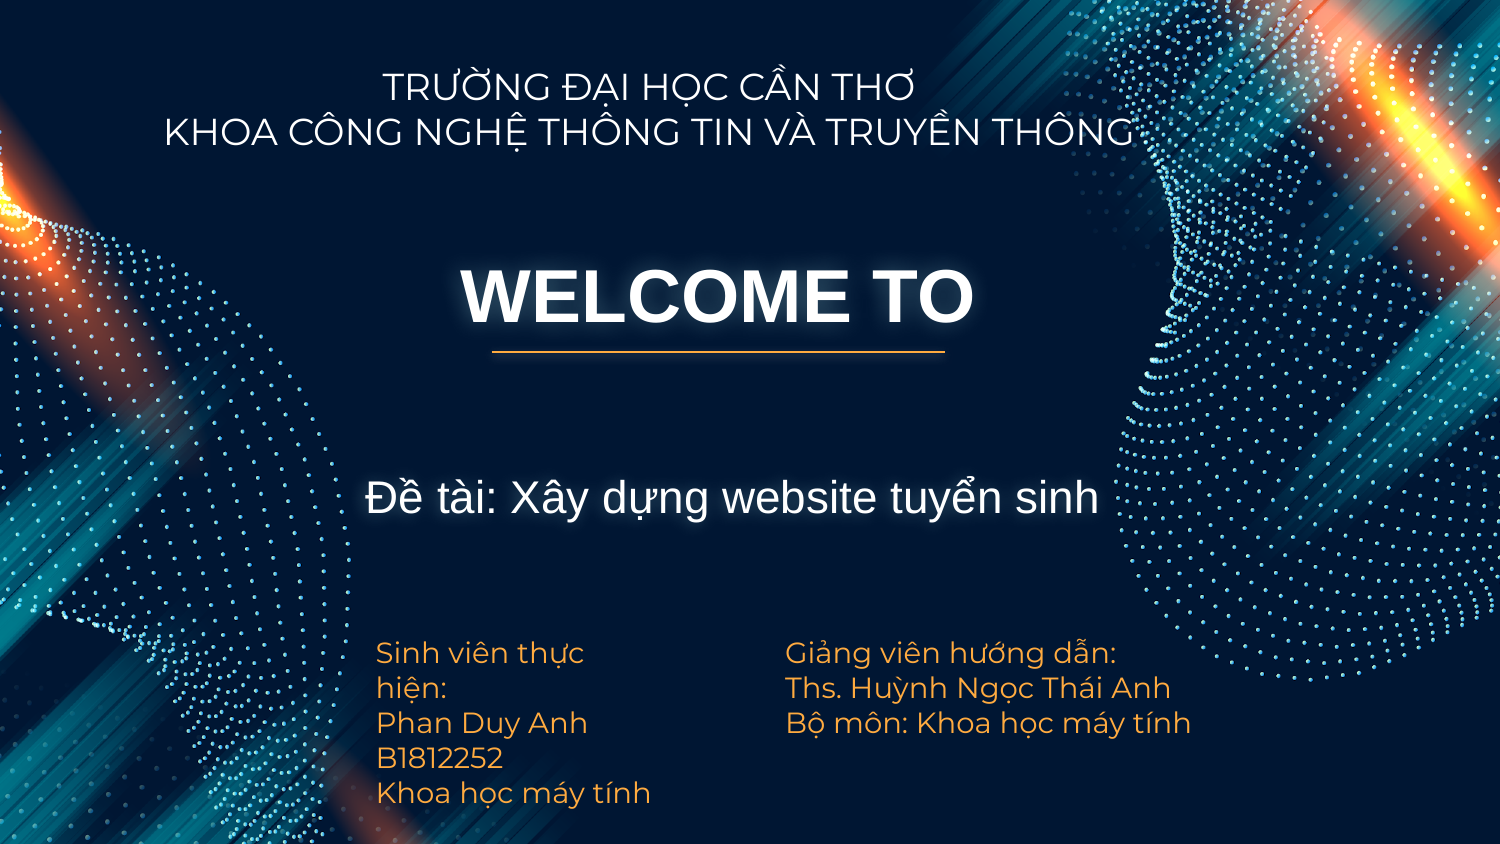

TRƯỜNG ĐẠI HỌC CẦN THƠ
KHOA CÔNG NGHỆ THÔNG TIN VÀ TRUYỀN THÔNG

# WELCOME TO
Đề tài: Xây dựng website tuyển sinh
Sinh viên thực hiện:
Phan Duy Anh
B1812252
Khoa học máy tính
Giảng viên hướng dẫn:
Ths. Huỳnh Ngọc Thái Anh
Bộ môn: Khoa học máy tính